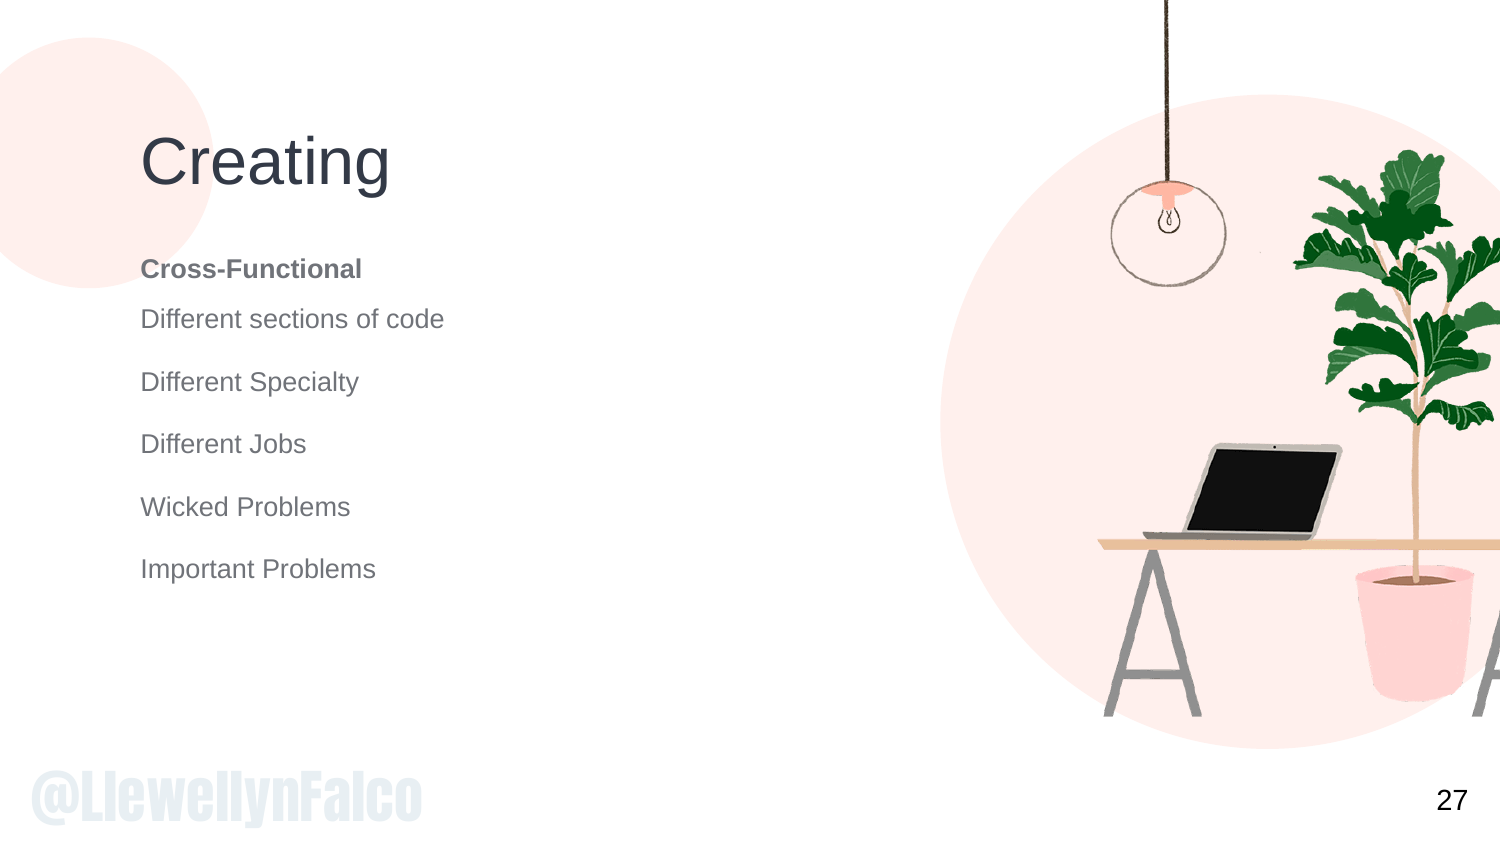

# Creating
Cross-Functional
Different sections of code
Different Specialty
Different Jobs
Wicked Problems
Important Problems

27